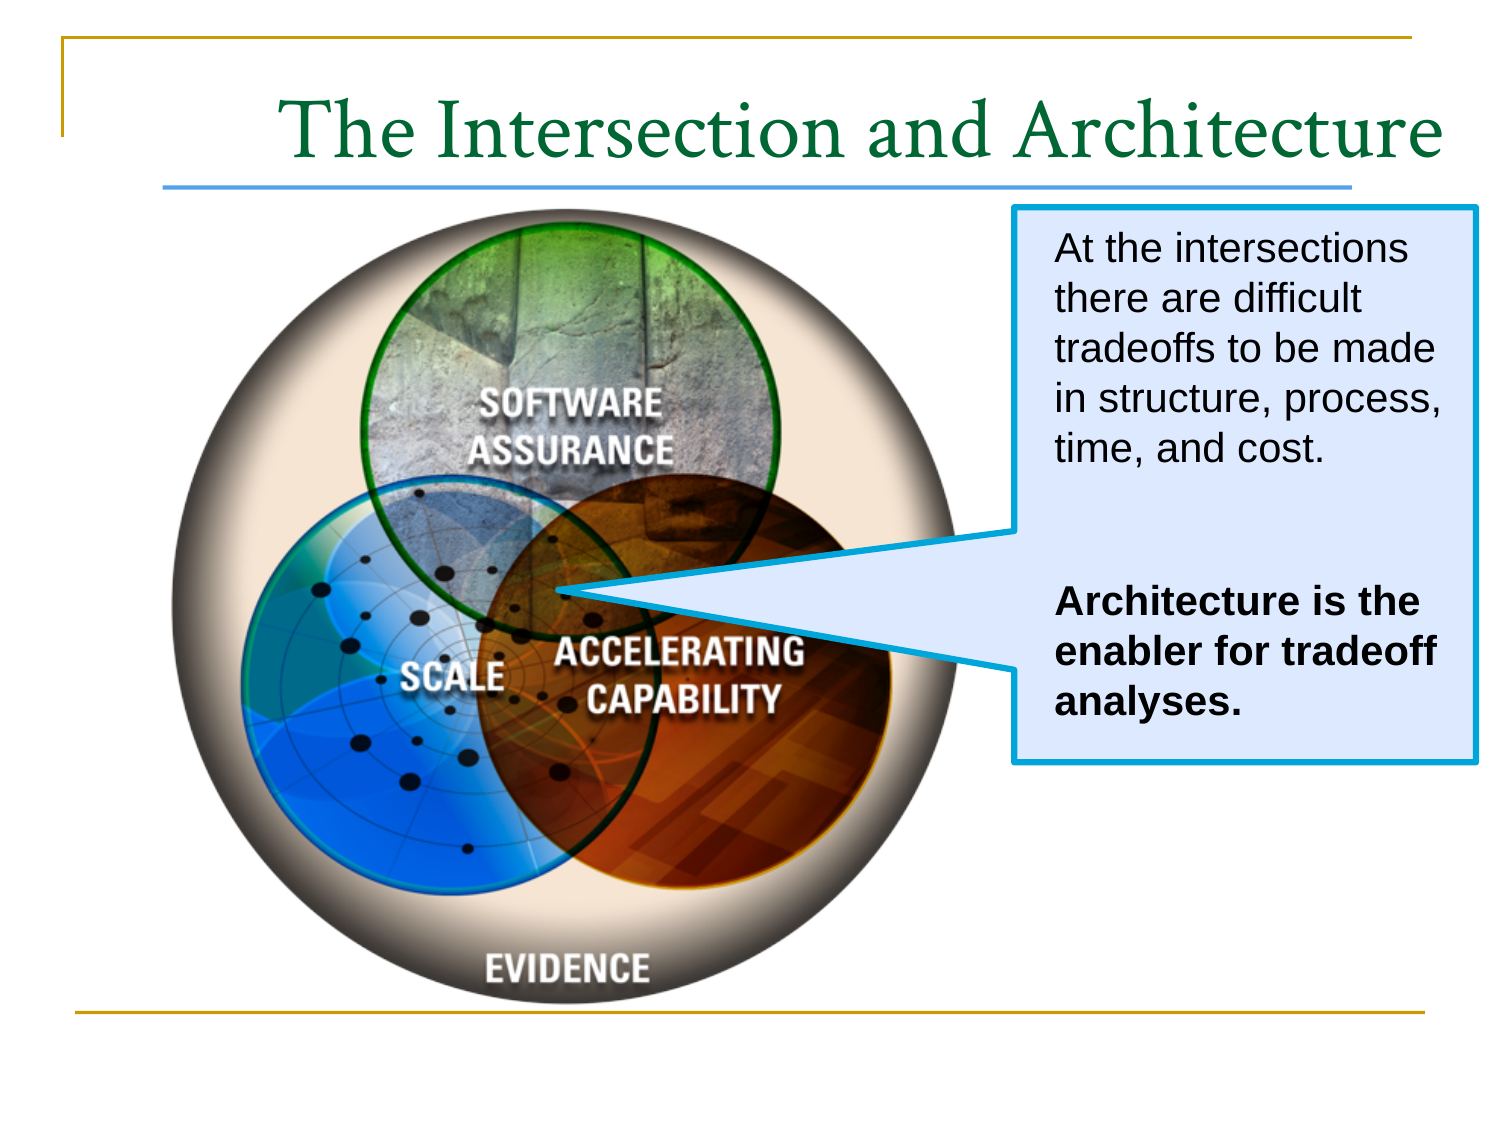

# The Intersection and Architecture

At the intersections there are difficult tradeoffs to be made in structure, process, time, and cost.

Architecture is the enabler for tradeoff analyses.